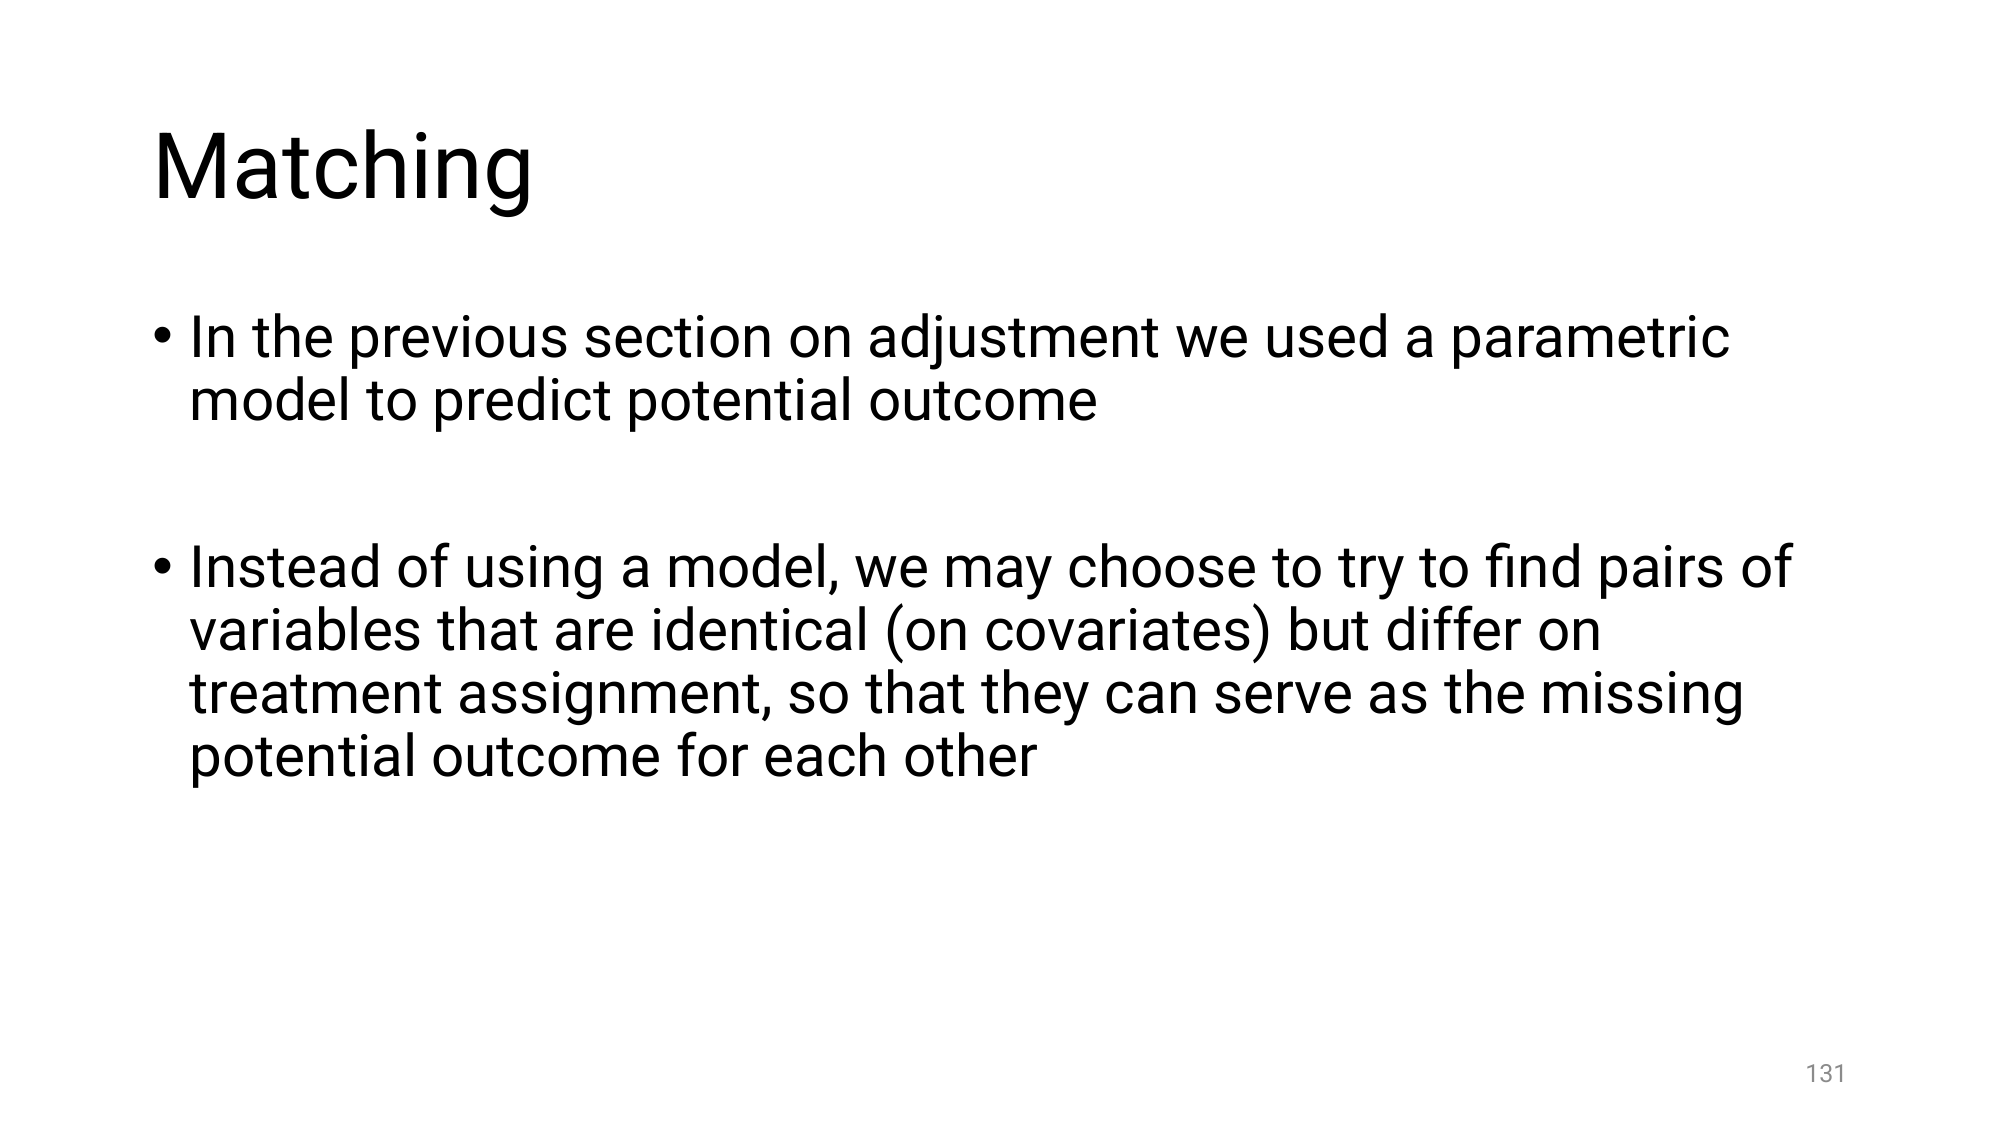

# Matching
In the previous section on adjustment we used a parametric model to predict potential outcome

Instead of using a model, we may choose to try to find pairs of variables that are identical (on covariates) but differ on treatment assignment, so that they can serve as the missing potential outcome for each other
131